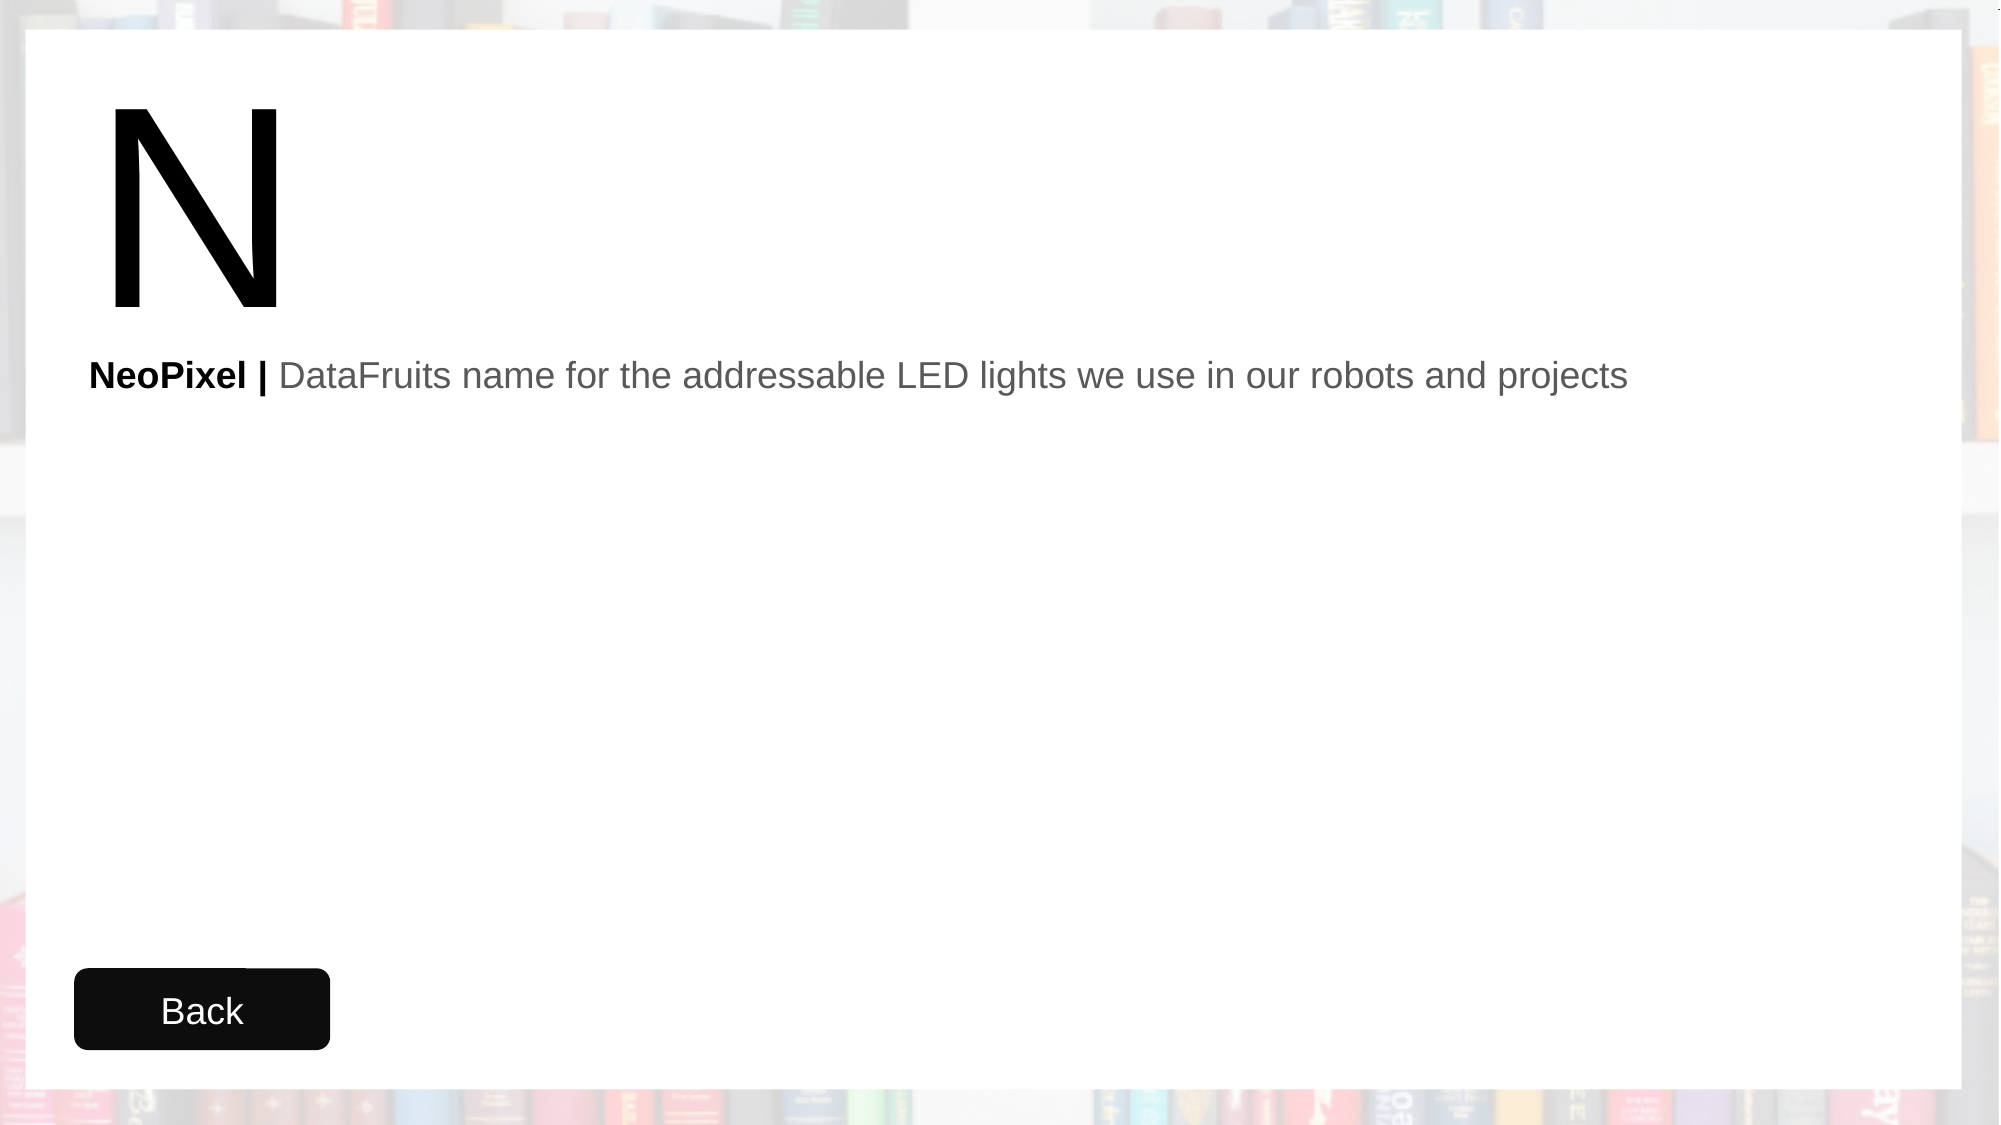

N
NeoPixel | DataFruits name for the addressable LED lights we use in our robots and projects
Back